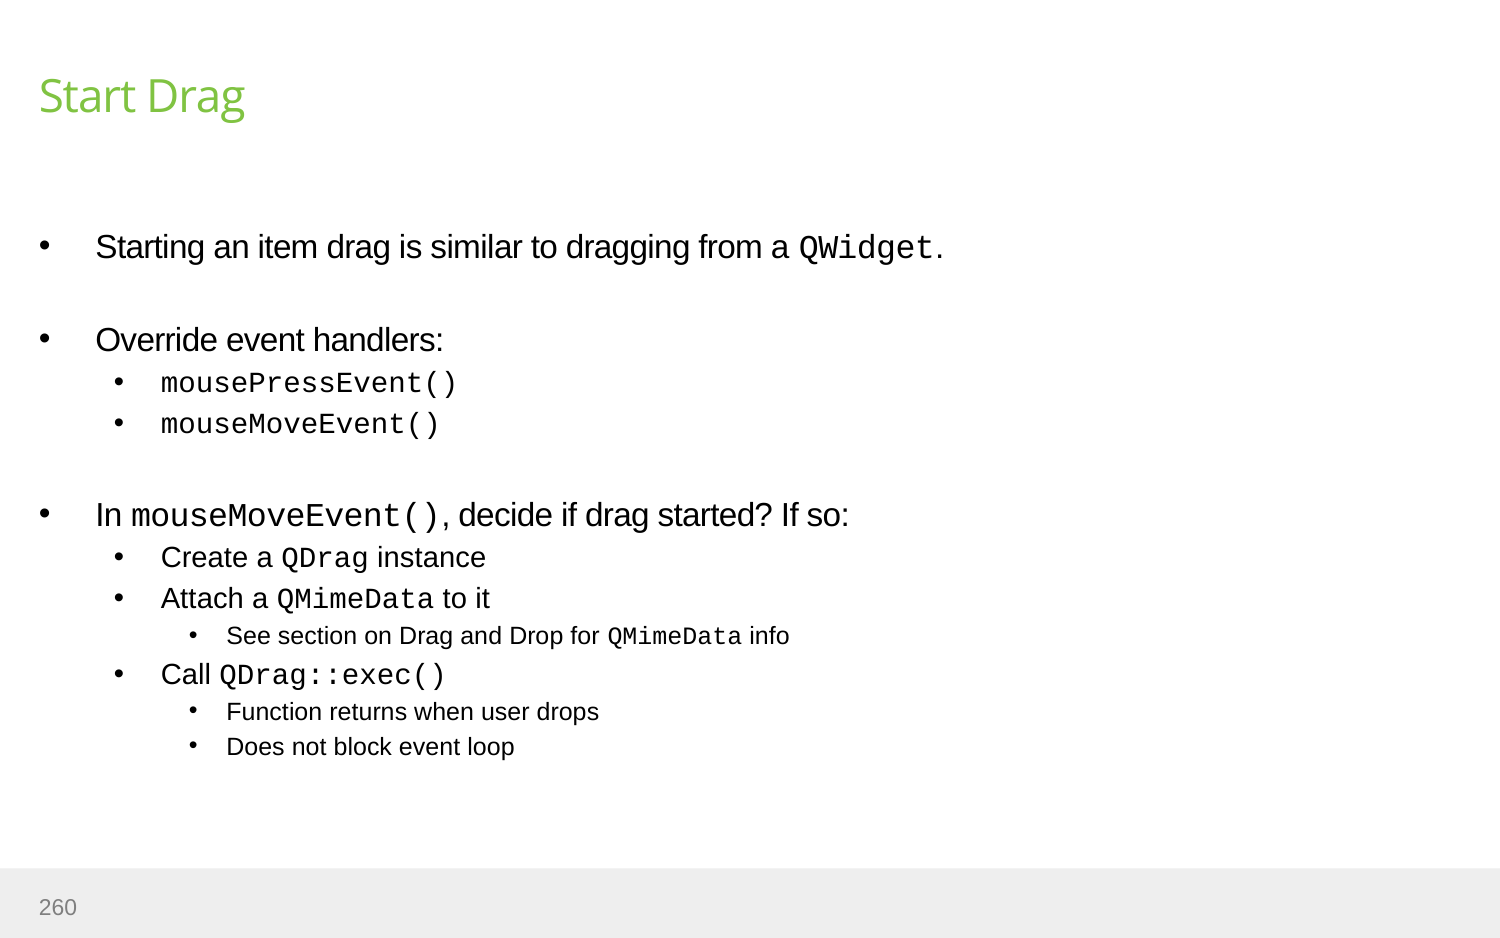

# Start Drag
Starting an item drag is similar to dragging from a QWidget.

Override event handlers:
mousePressEvent()
mouseMoveEvent()

In mouseMoveEvent(), decide if drag started? If so:
Create a QDrag instance
Attach a QMimeData to it
See section on Drag and Drop for QMimeData info
Call QDrag::exec()
Function returns when user drops
Does not block event loop
260